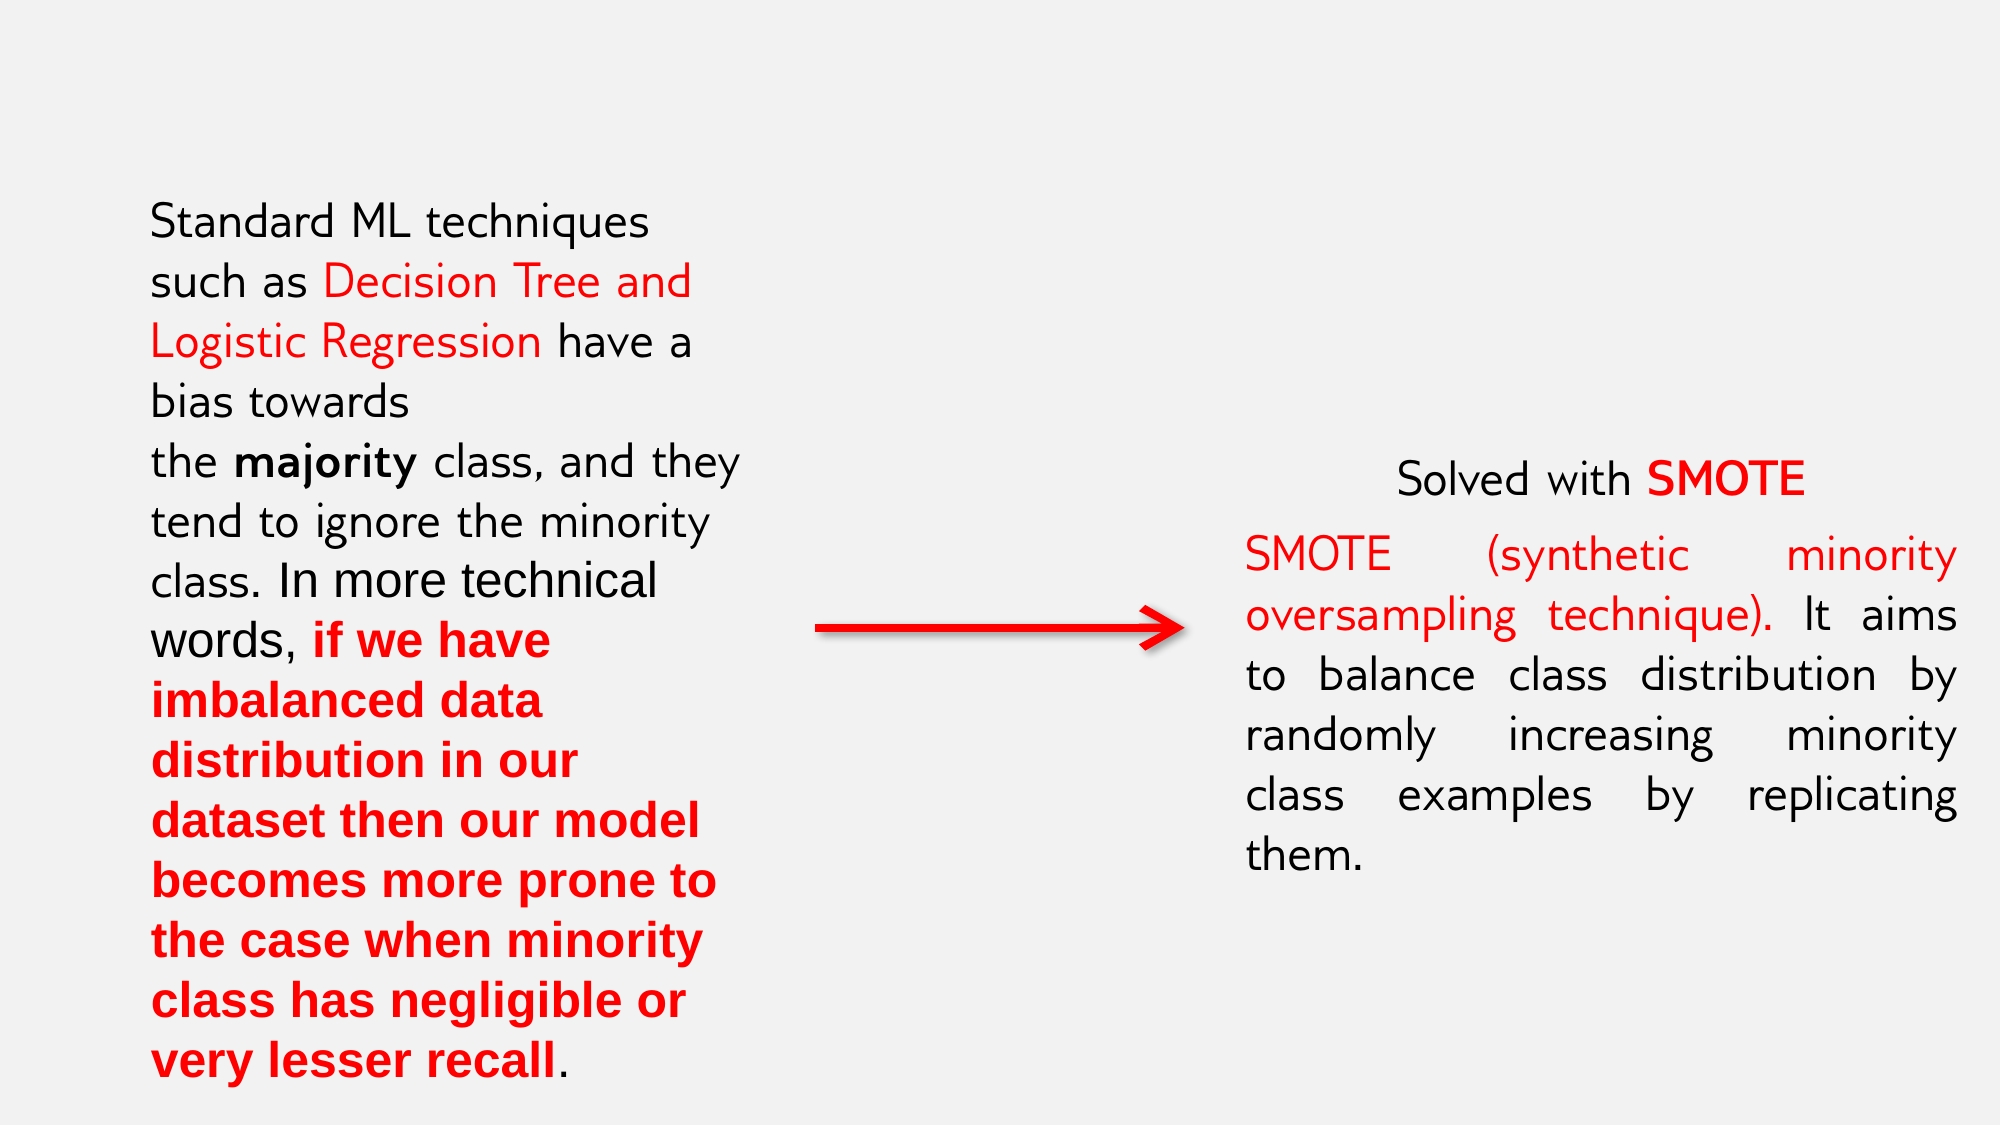

Standard ML techniques such as Decision Tree and Logistic Regression have a bias towards the majority class, and they tend to ignore the minority class. In more technical words, if we have imbalanced data distribution in our dataset then our model becomes more prone to the case when minority class has negligible or very lesser recall.
Solved with SMOTE
SMOTE (synthetic minority oversampling technique). It aims to balance class distribution by randomly increasing minority class examples by replicating them.